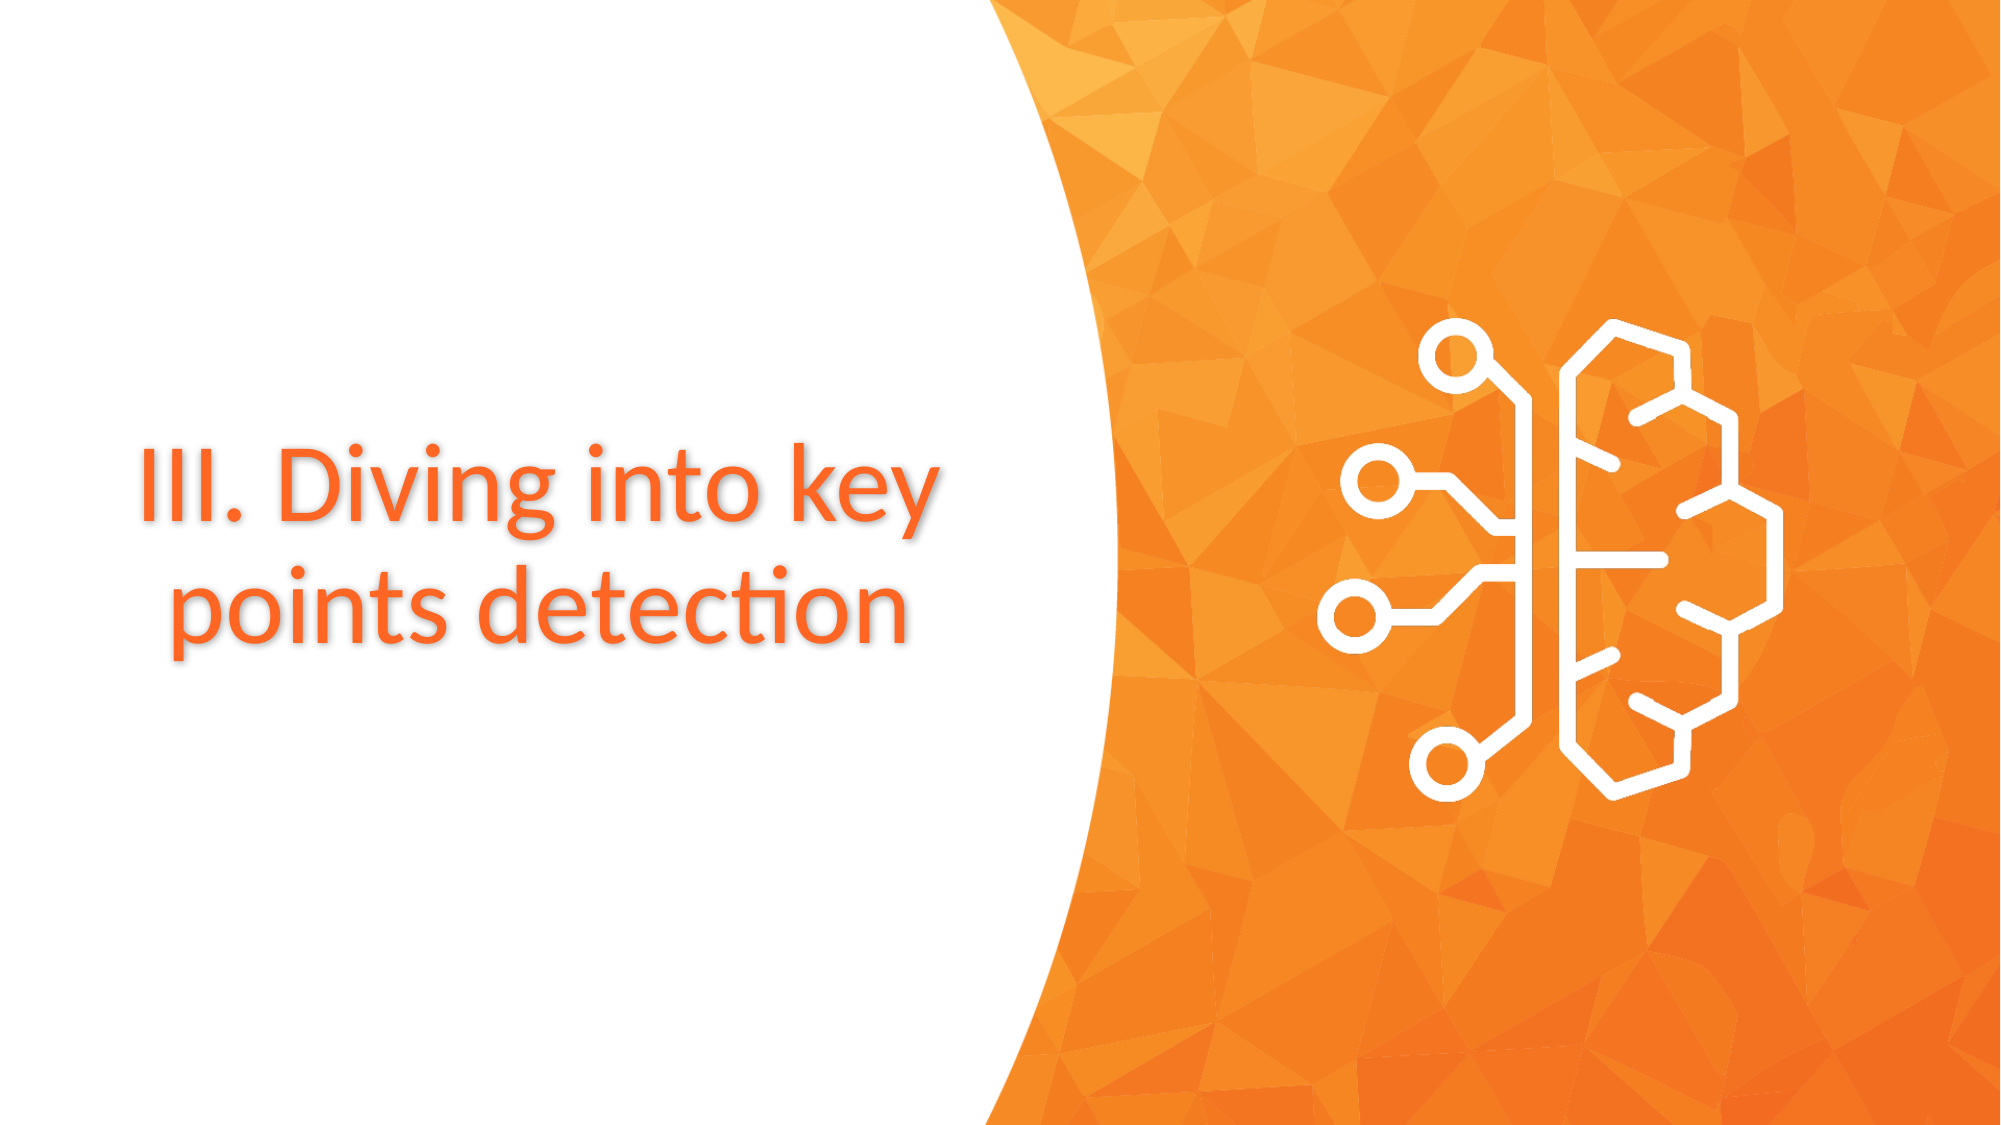

# III. Diving into key points detection